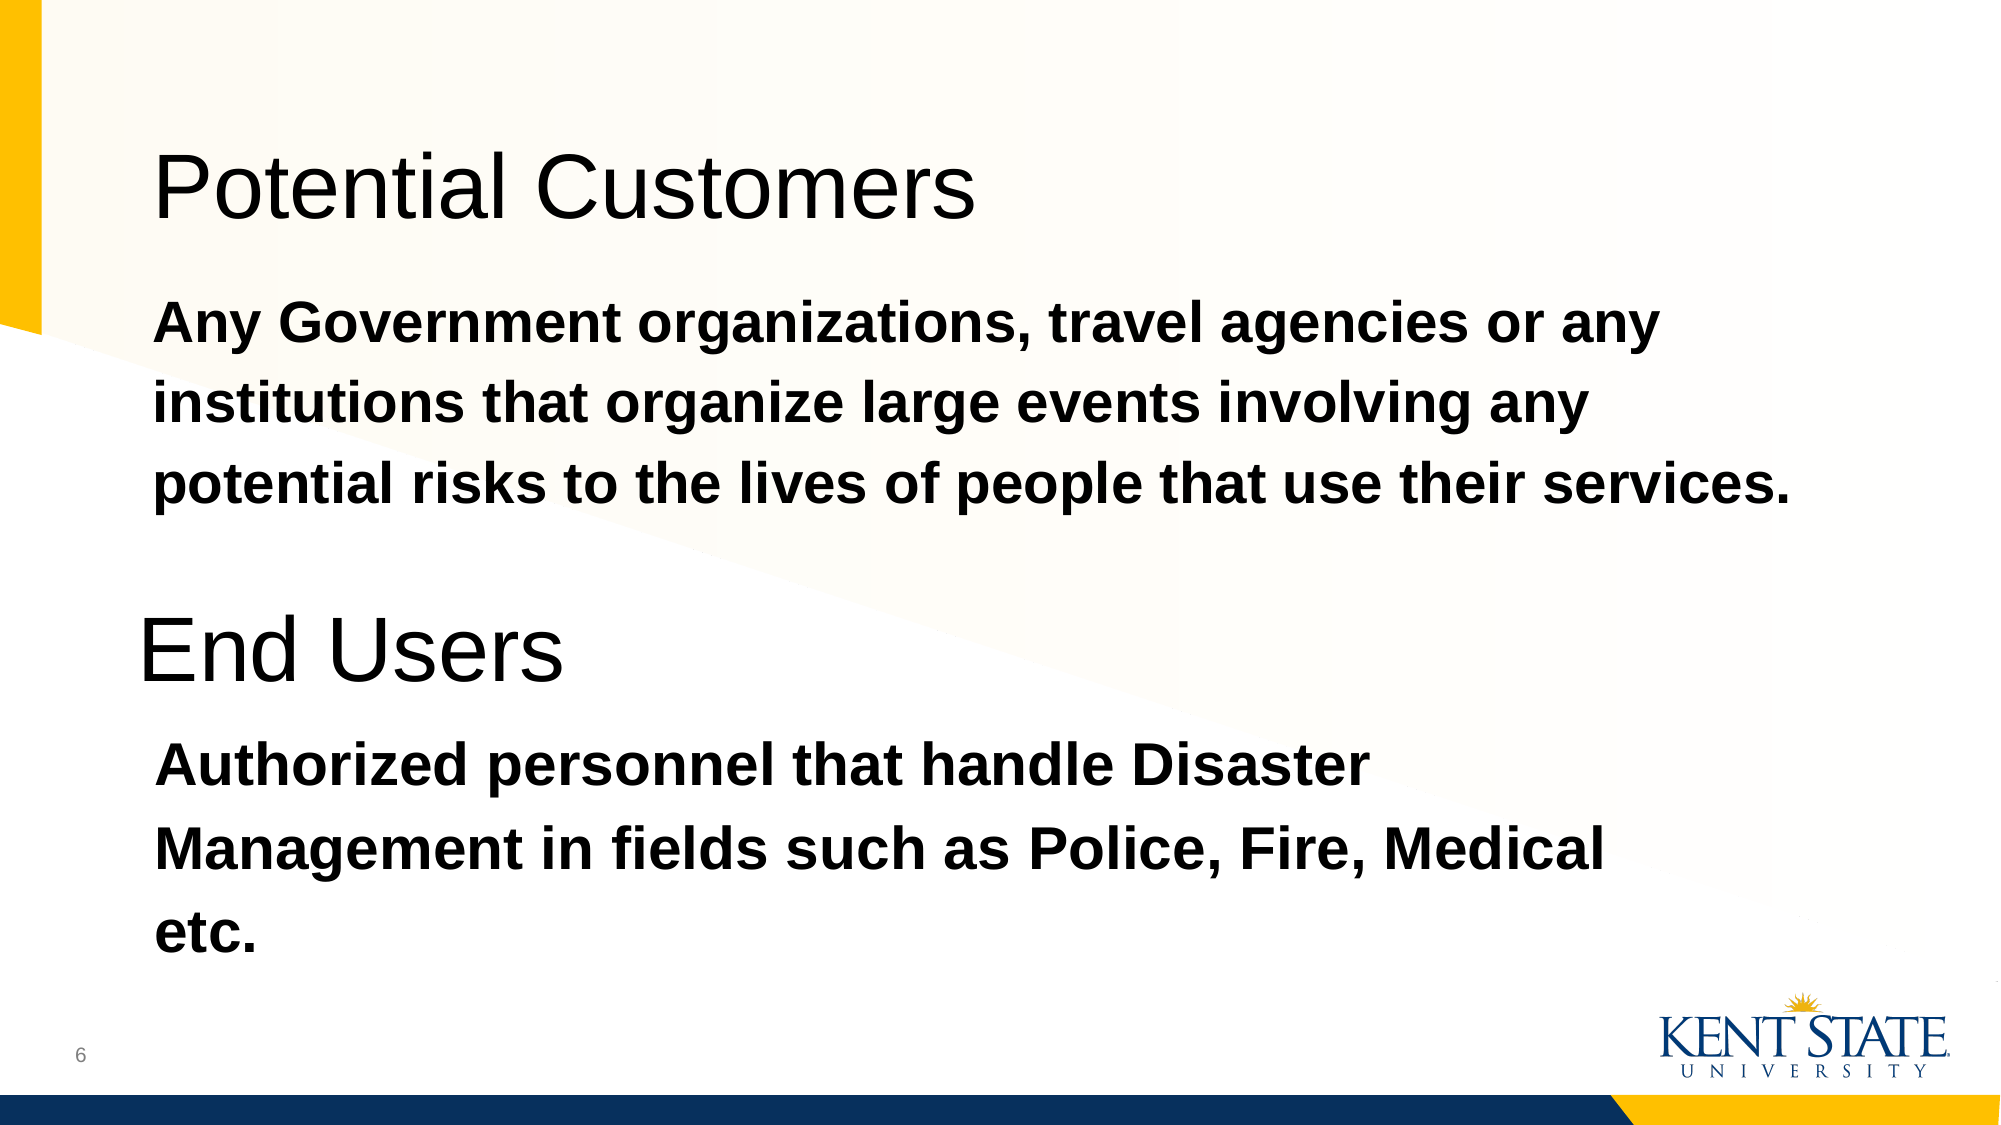

# Potential Customers
Any Government organizations, travel agencies or any institutions that organize large events involving any potential risks to the lives of people that use their services.

End Users
Authorized personnel that handle Disaster Management in fields such as Police, Fire, Medical etc.